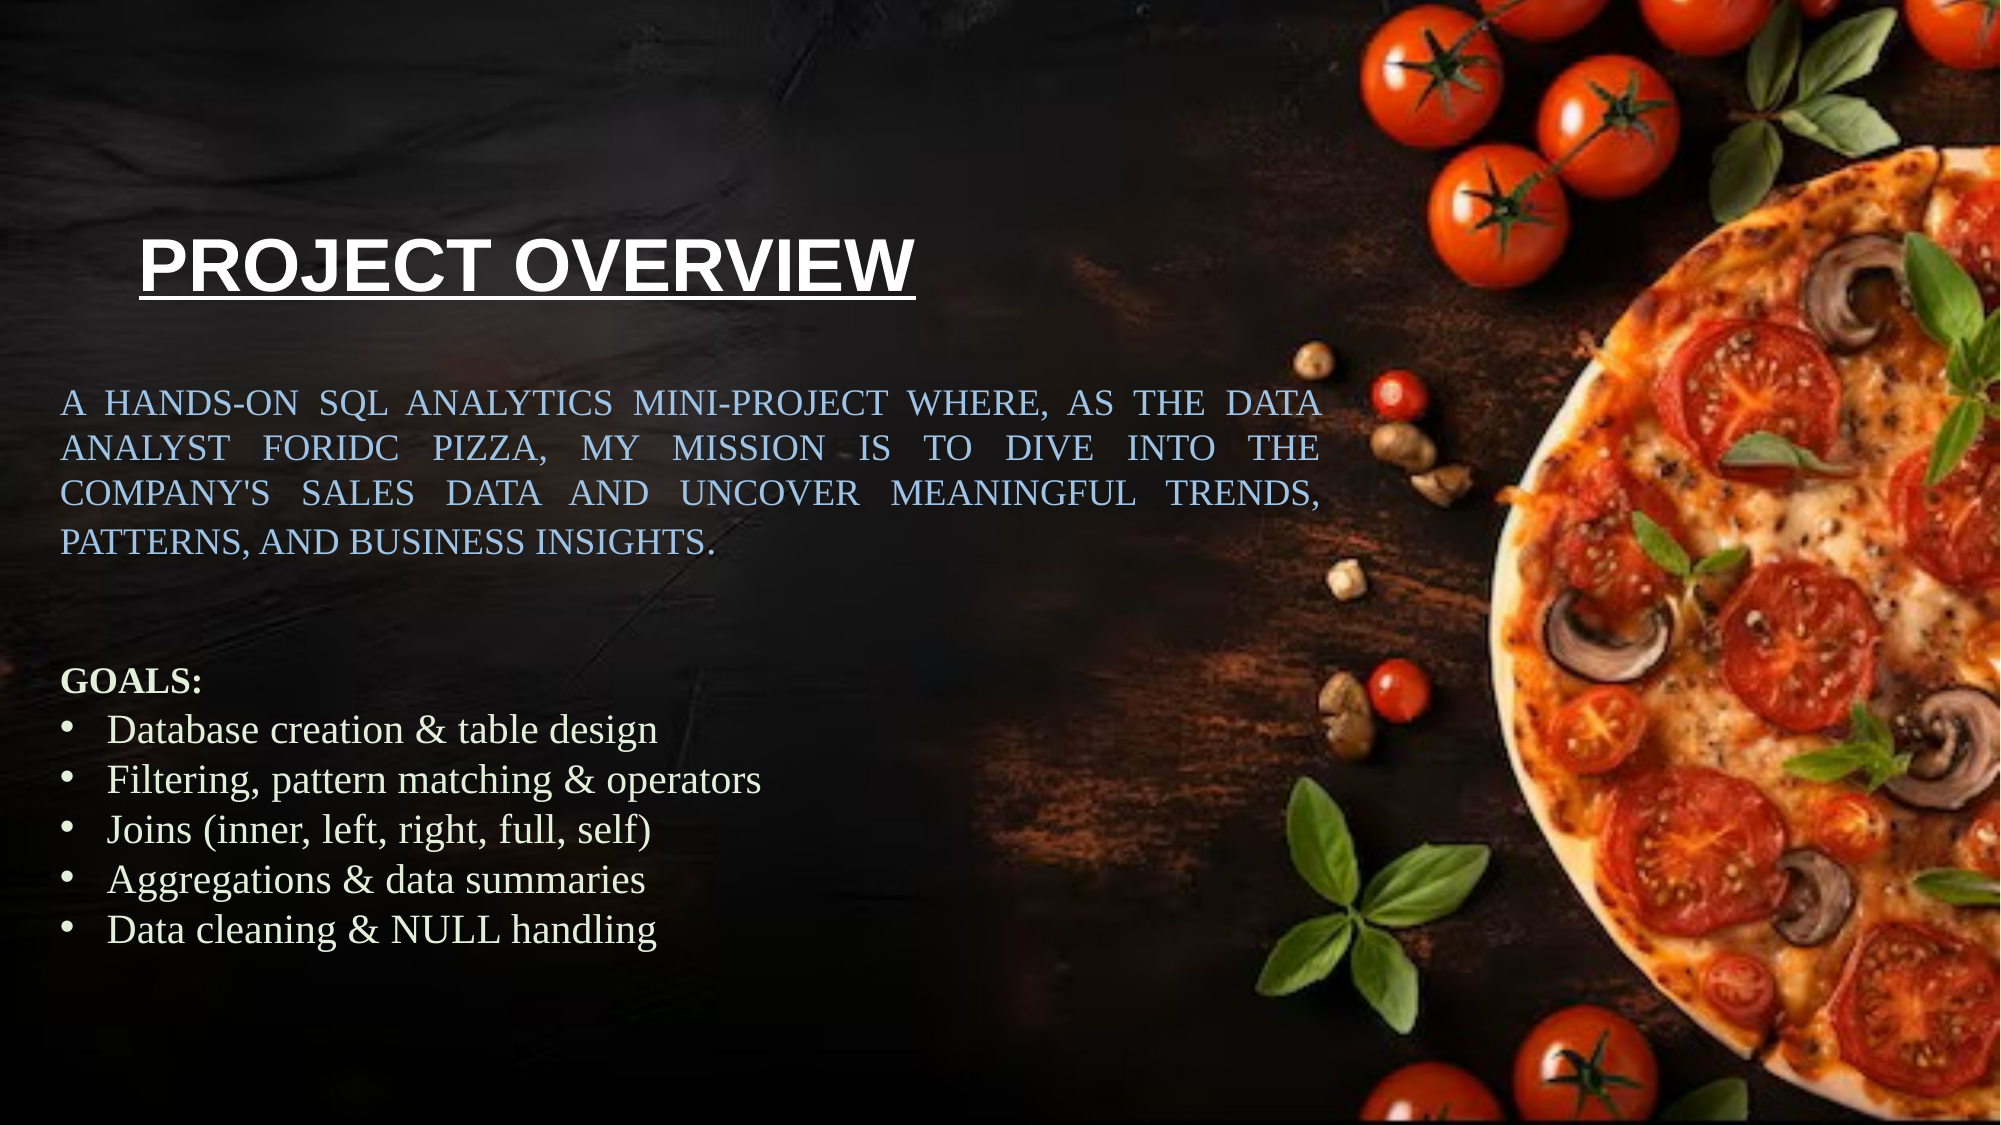

PROJECT OVERVIEW
A HANDS-ON SQL ANALYTICS MINI-PROJECT WHERE, AS THE DATA ANALYST FORIDC PIZZA, MY MISSION IS TO DIVE INTO THE COMPANY'S SALES DATA AND UNCOVER MEANINGFUL TRENDS, PATTERNS, AND BUSINESS INSIGHTS.

GOALS:
Database creation & table design
Filtering, pattern matching & operators
Joins (inner, left, right, full, self)
Aggregations & data summaries
Data cleaning & NULL handling
#